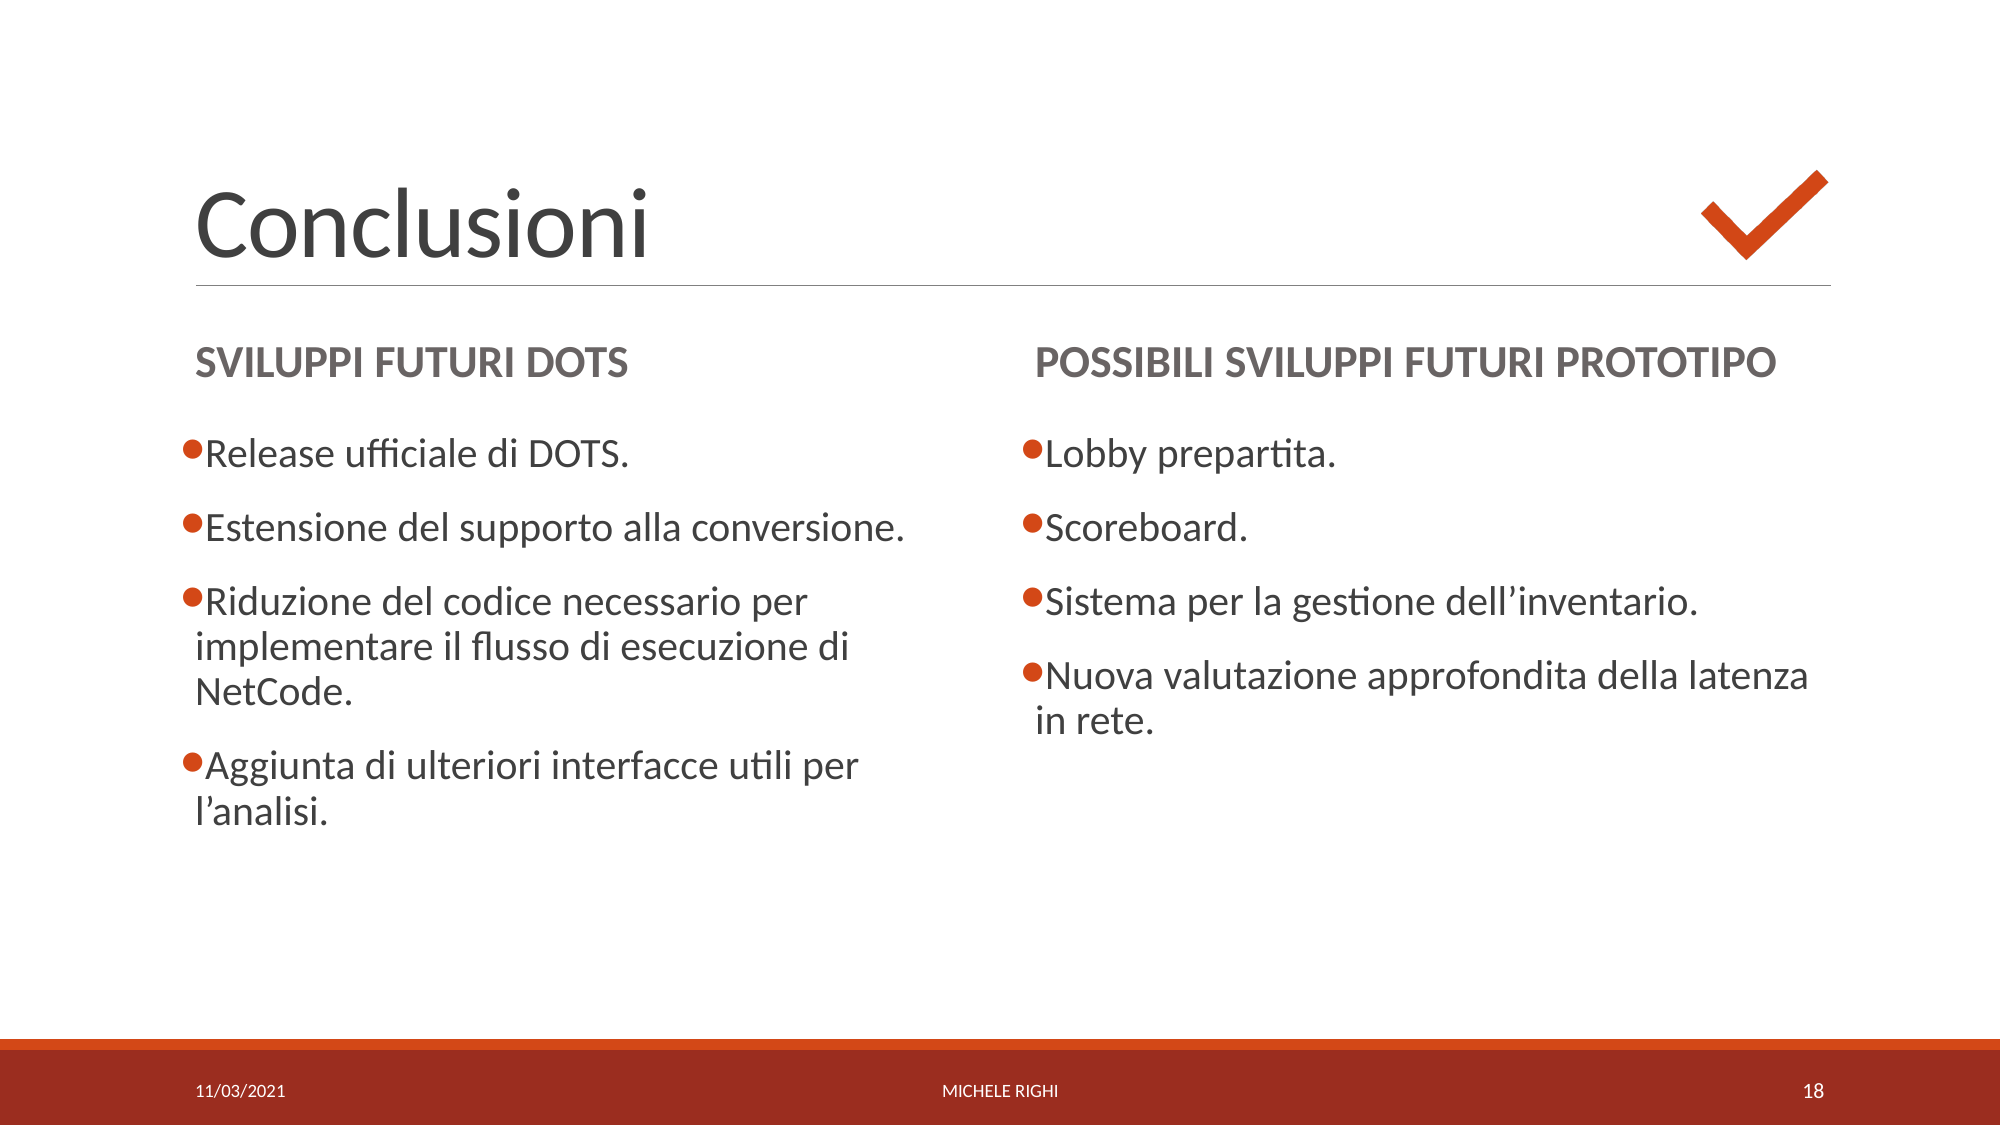

# Conclusioni

SVILUPPI FUTURI DOTS
POSSIBILI SVILUPPI FUTURI PROTOTIPO
Release ufficiale di DOTS.
Estensione del supporto alla conversione.
Riduzione del codice necessario per implementare il flusso di esecuzione di NetCode.
Aggiunta di ulteriori interfacce utili per l’analisi.
Lobby prepartita.
Scoreboard.
Sistema per la gestione dell’inventario.
Nuova valutazione approfondita della latenza in rete.
11/03/2021
Michele Righi
18